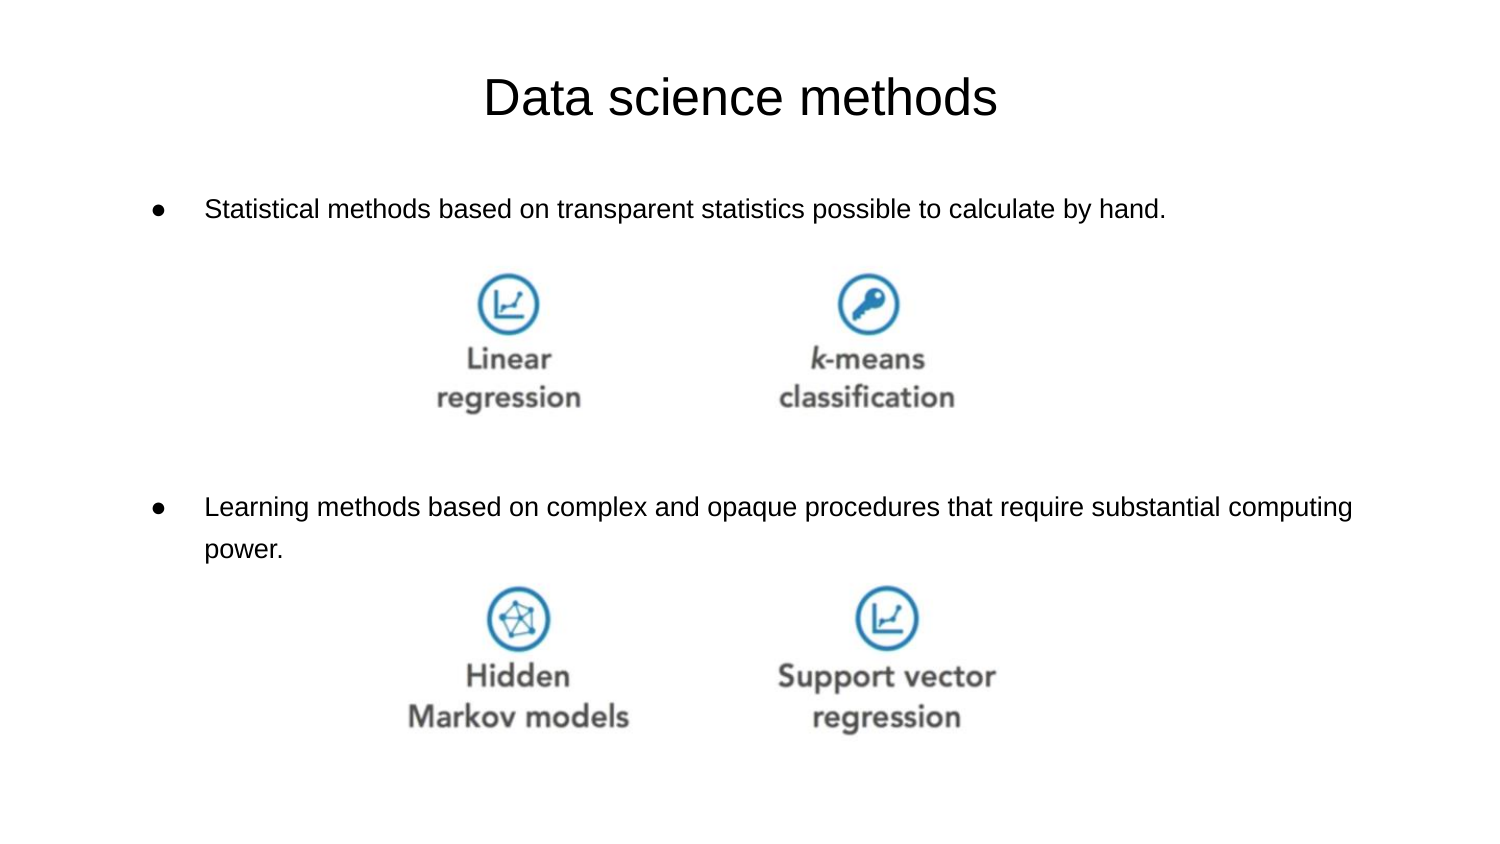

Data science methods
●
Statistical methods based on transparent statistics possible to calculate by hand.
●
Learning methods based on complex and opaque procedures that require substantial computing
power.